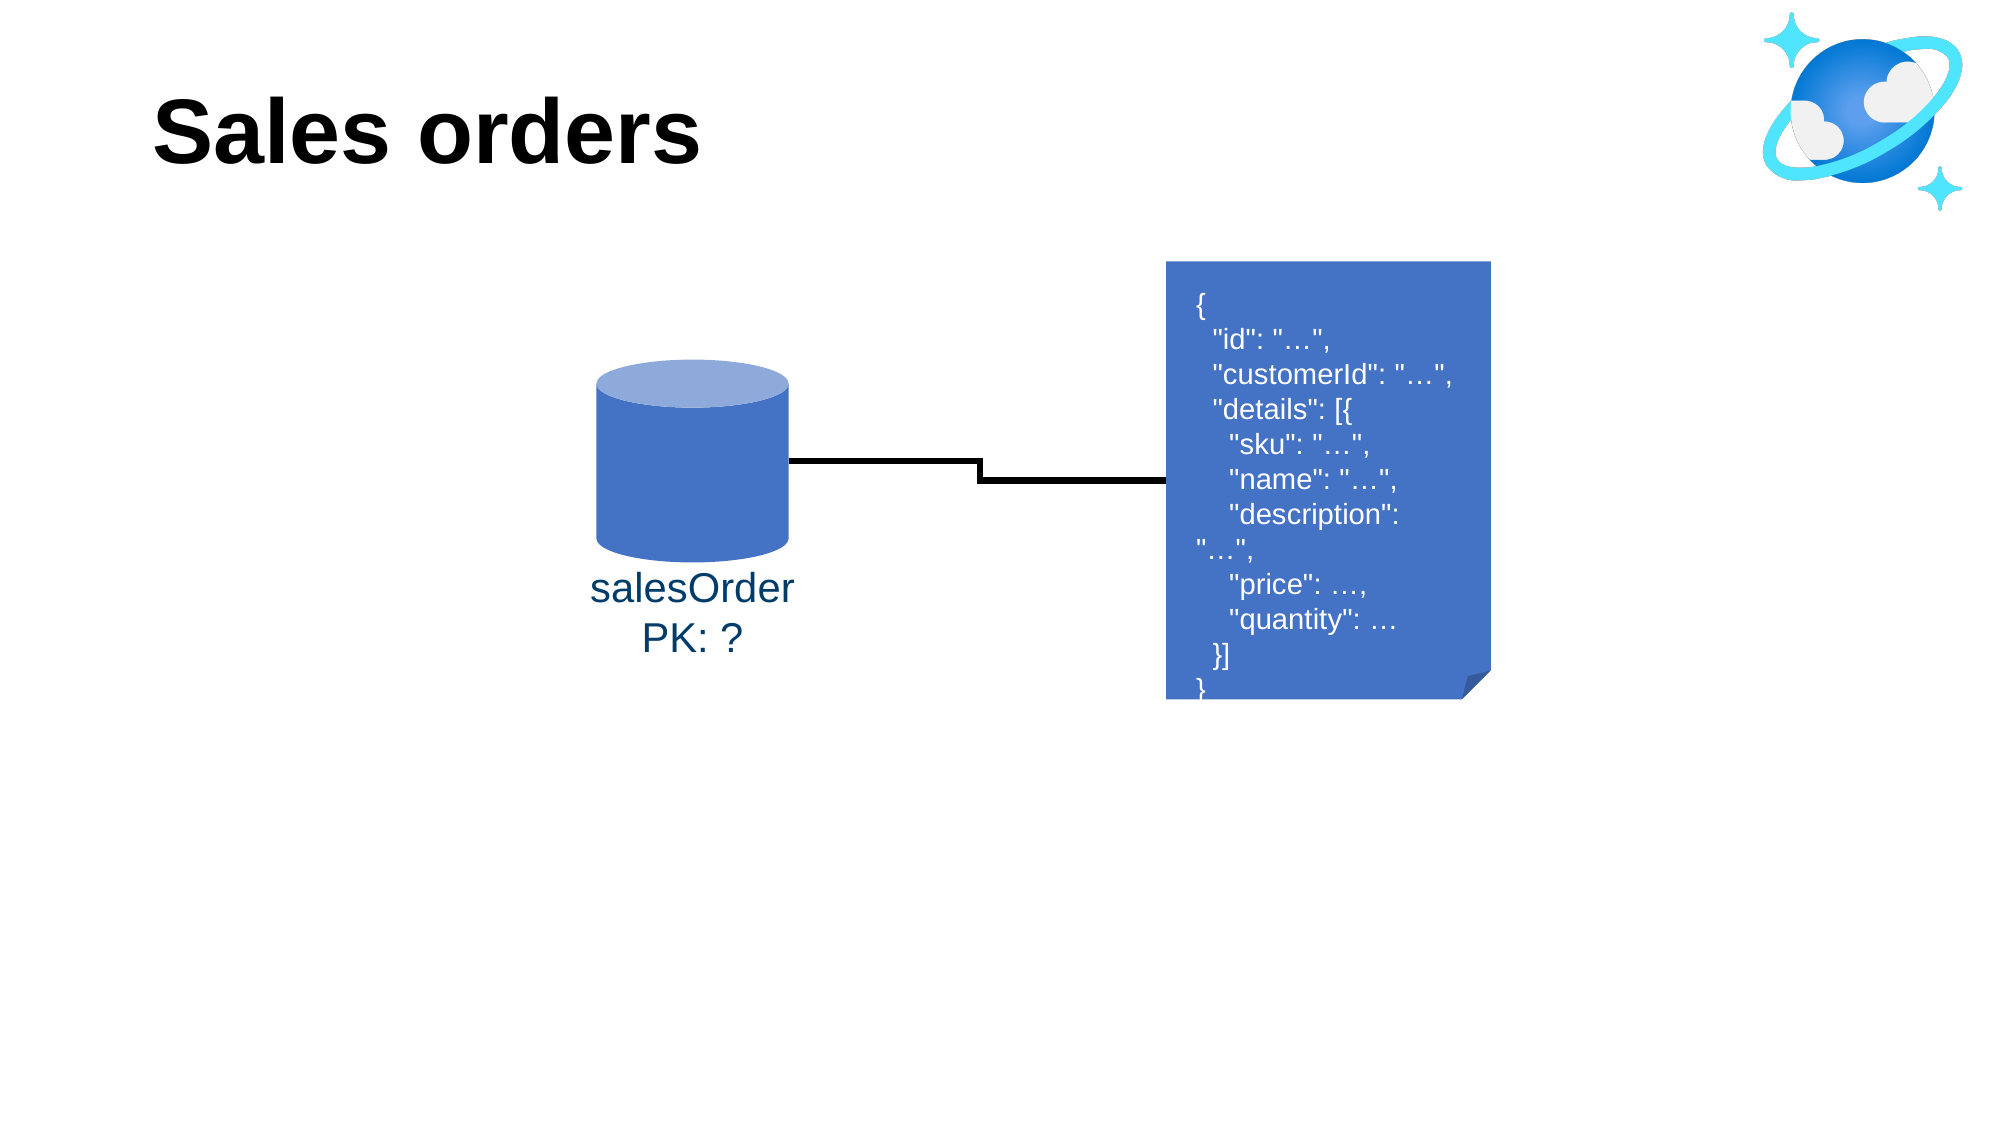

# Sales orders
{
  "id": "…",
  "customerId": "…",
  "details": [{
    "sku": "…",
    "name": "…",
    "description": "…",
    "price": …,
    "quantity": …
  }]
}
salesOrder
PK: ?